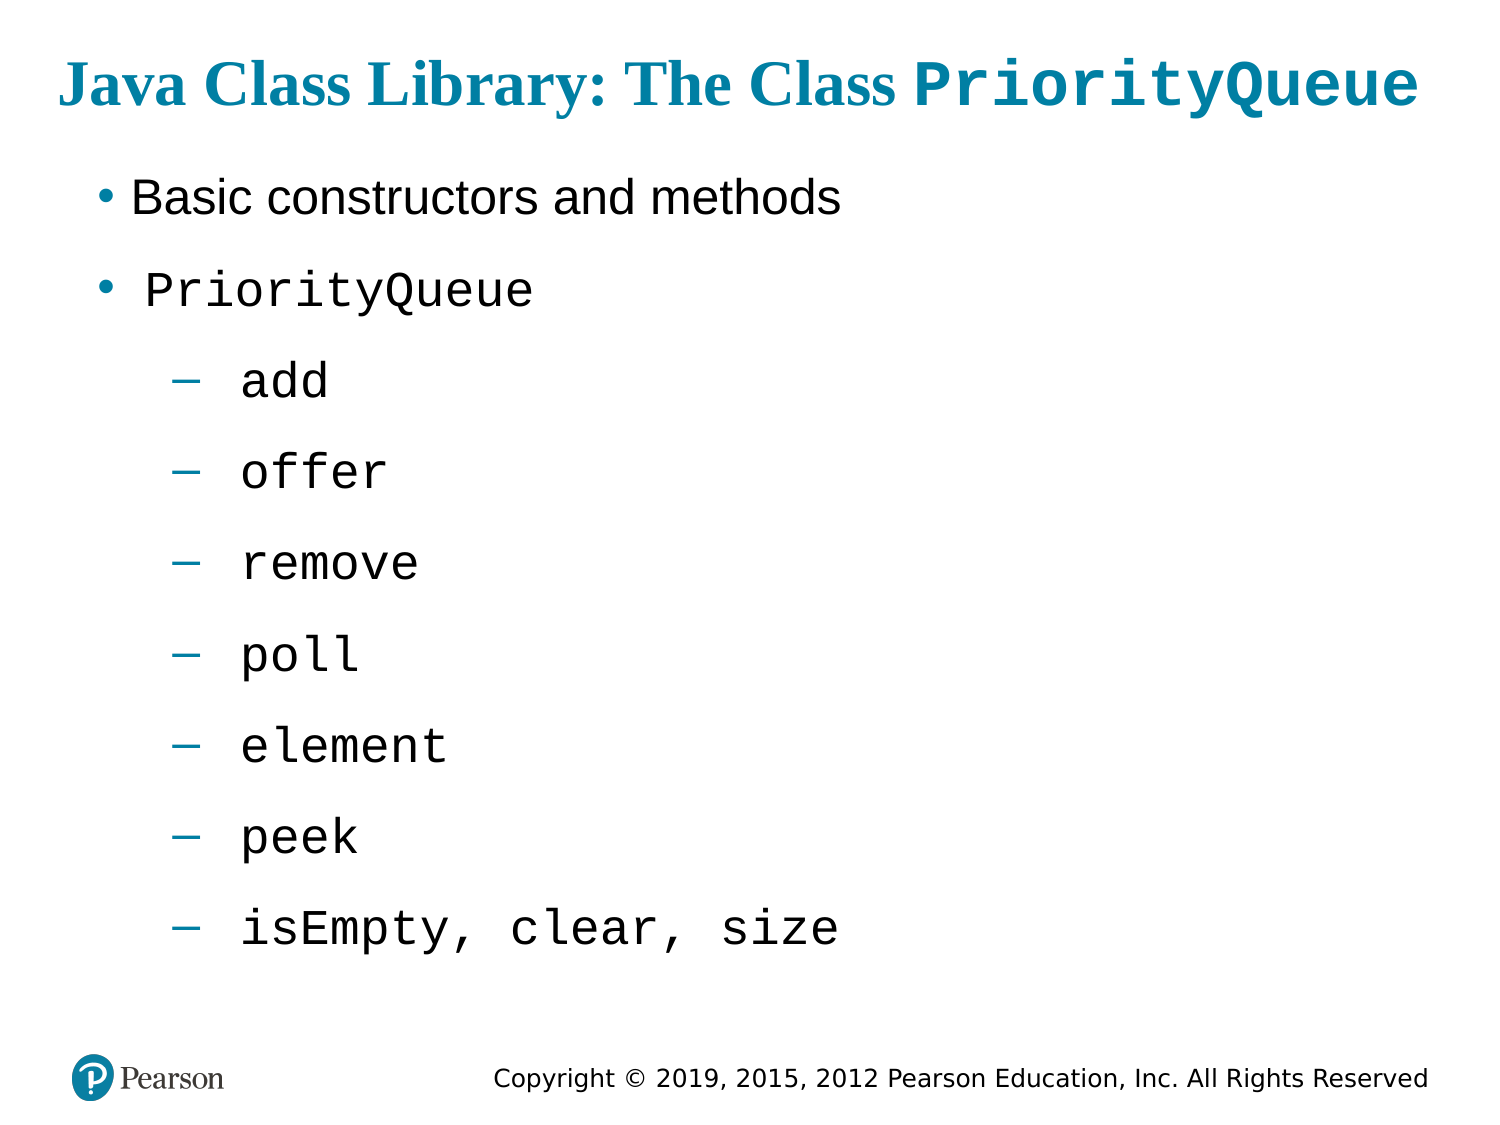

# Java Class Library: The Class PriorityQueue
Basic constructors and methods
 PriorityQueue
 add
 offer
 remove
 poll
 element
 peek
 isEmpty, clear, size